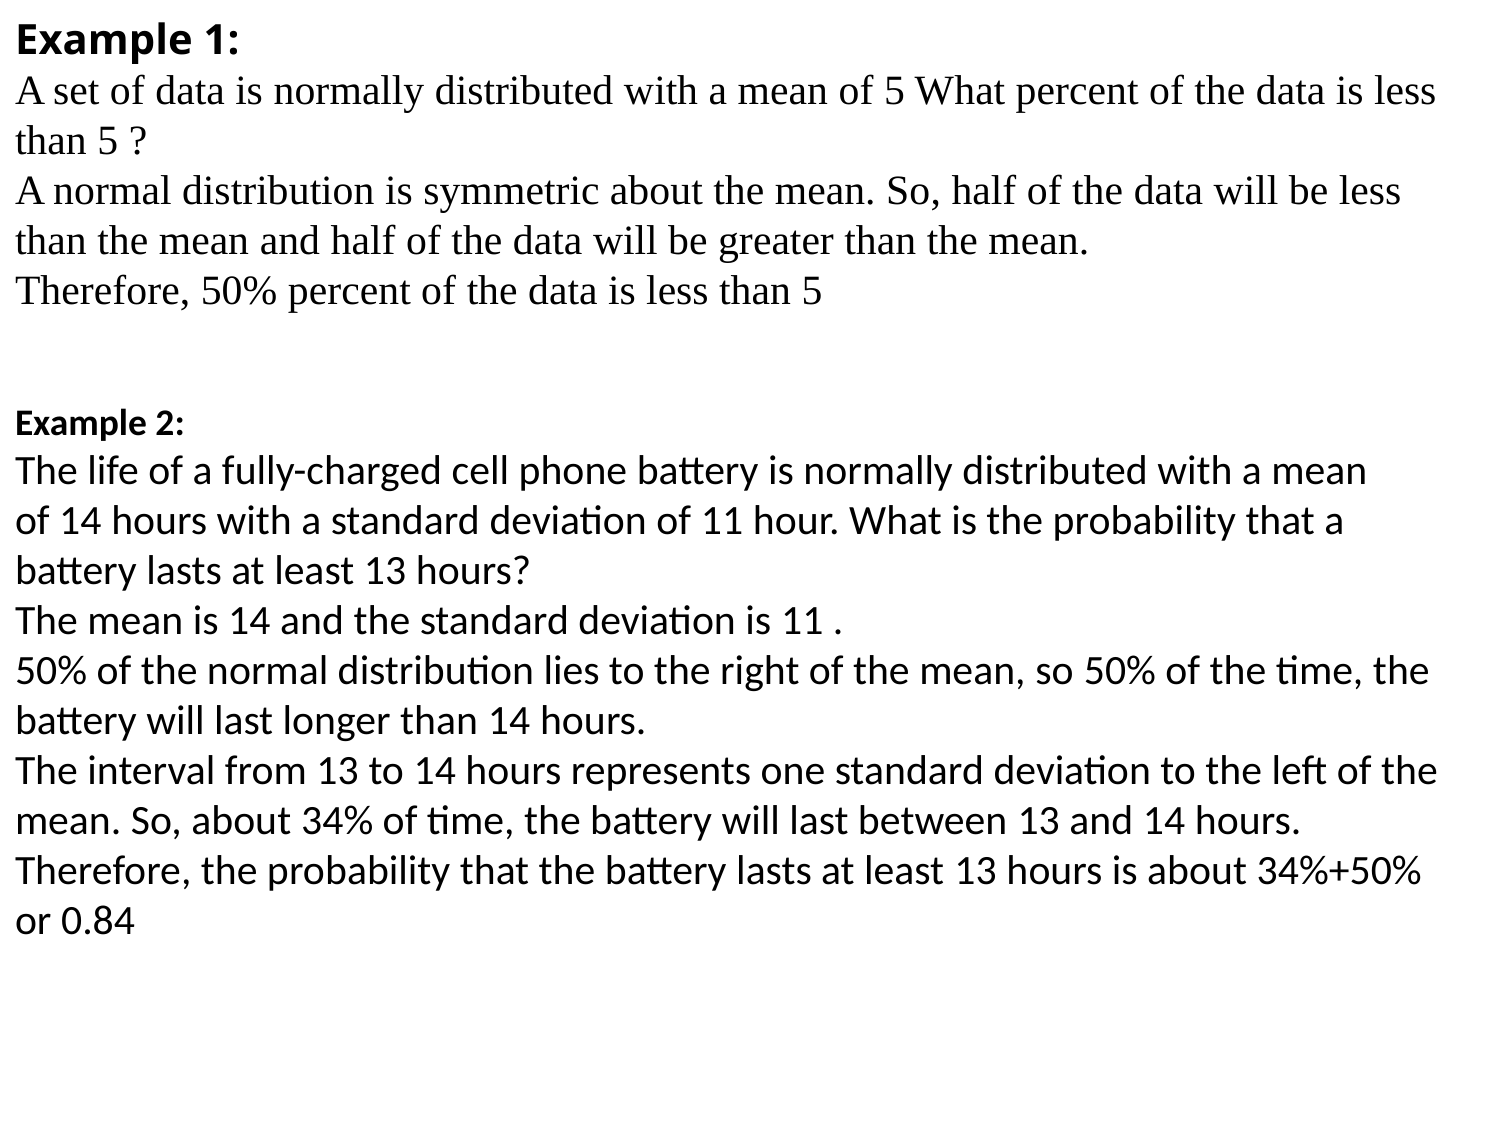

Example 1:
A set of data is normally distributed with a mean of 5 What percent of the data is less than 5 ?
A normal distribution is symmetric about the mean. So, half of the data will be less than the mean and half of the data will be greater than the mean.
Therefore, 50% percent of the data is less than 5

Example 2:
The life of a fully-charged cell phone battery is normally distributed with a mean of 14 hours with a standard deviation of 11 hour. What is the probability that a battery lasts at least 13 hours?
The mean is 14 and the standard deviation is 11 .
50% of the normal distribution lies to the right of the mean, so 50% of the time, the battery will last longer than 14 hours.
The interval from 13 to 14 hours represents one standard deviation to the left of the mean. So, about 34% of time, the battery will last between 13 and 14 hours.
Therefore, the probability that the battery lasts at least 13 hours is about 34%+50% or 0.84